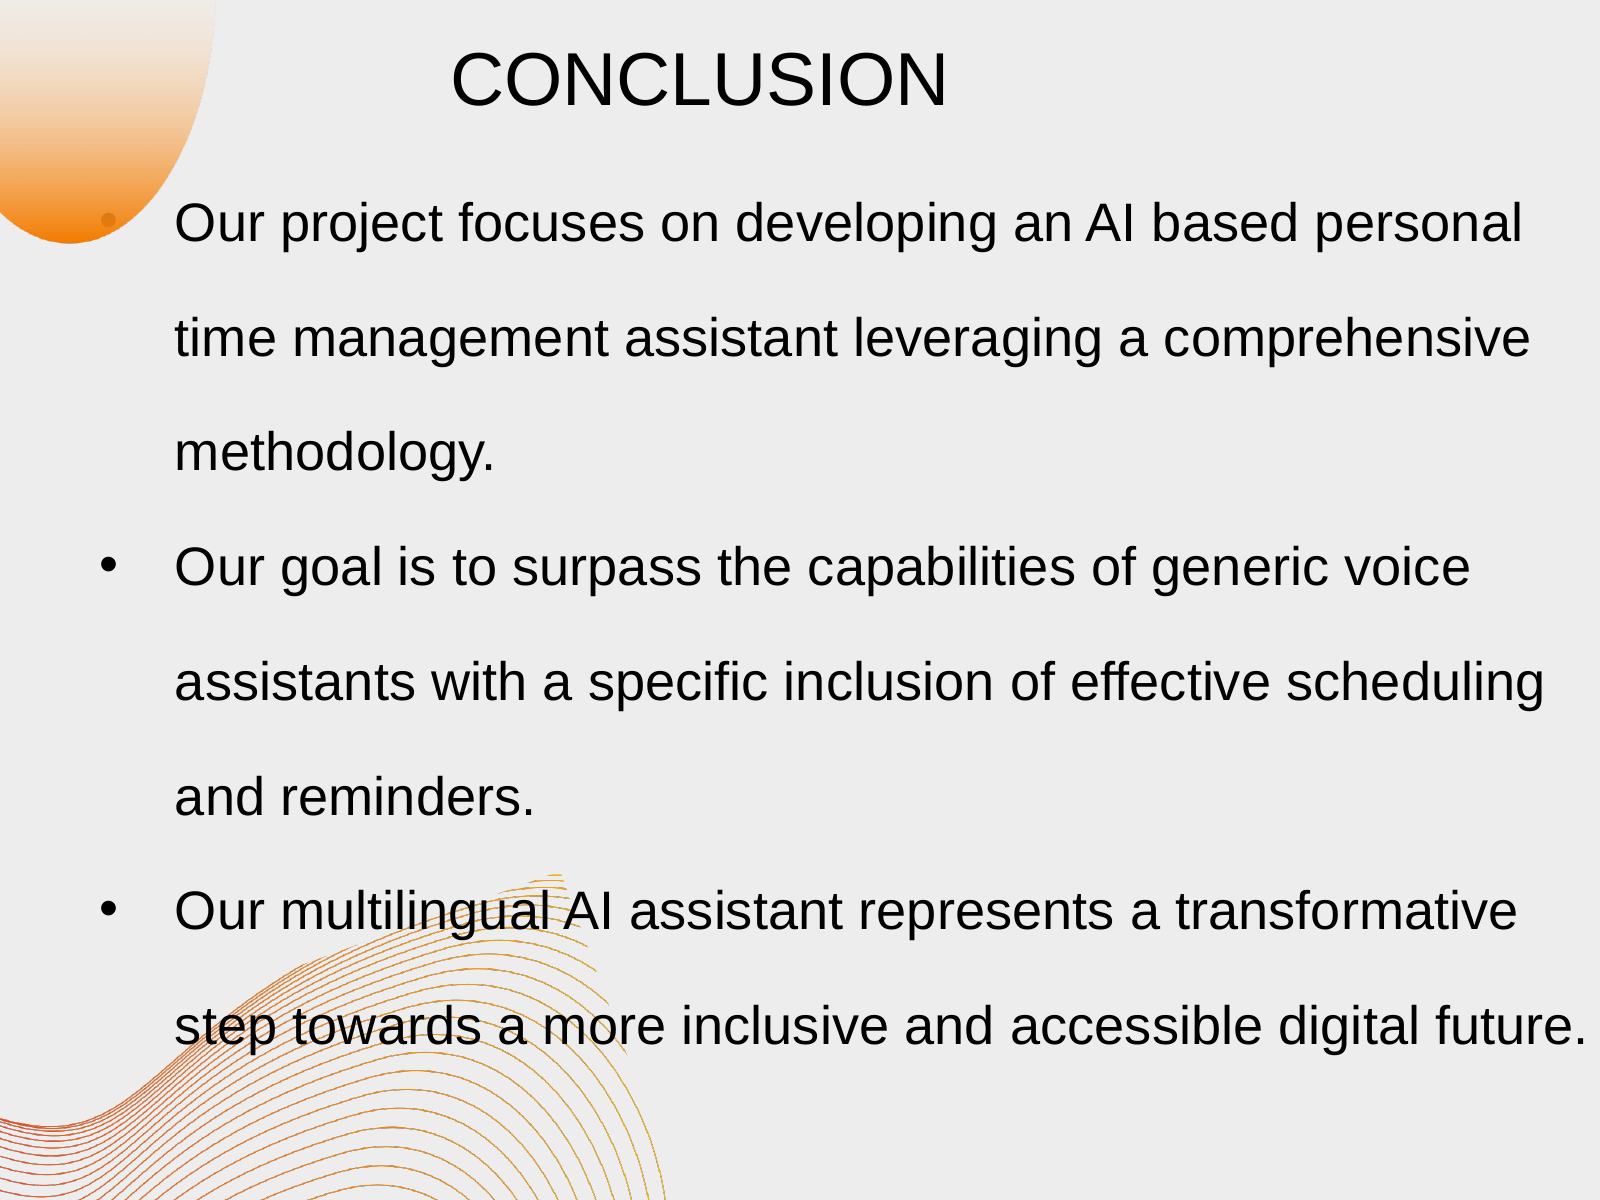

CONCLUSION
Our project focuses on developing an AI based personal time management assistant leveraging a comprehensive methodology.
Our goal is to surpass the capabilities of generic voice assistants with a specific inclusion of effective scheduling and reminders.
Our multilingual AI assistant represents a transformative step towards a more inclusive and accessible digital future.